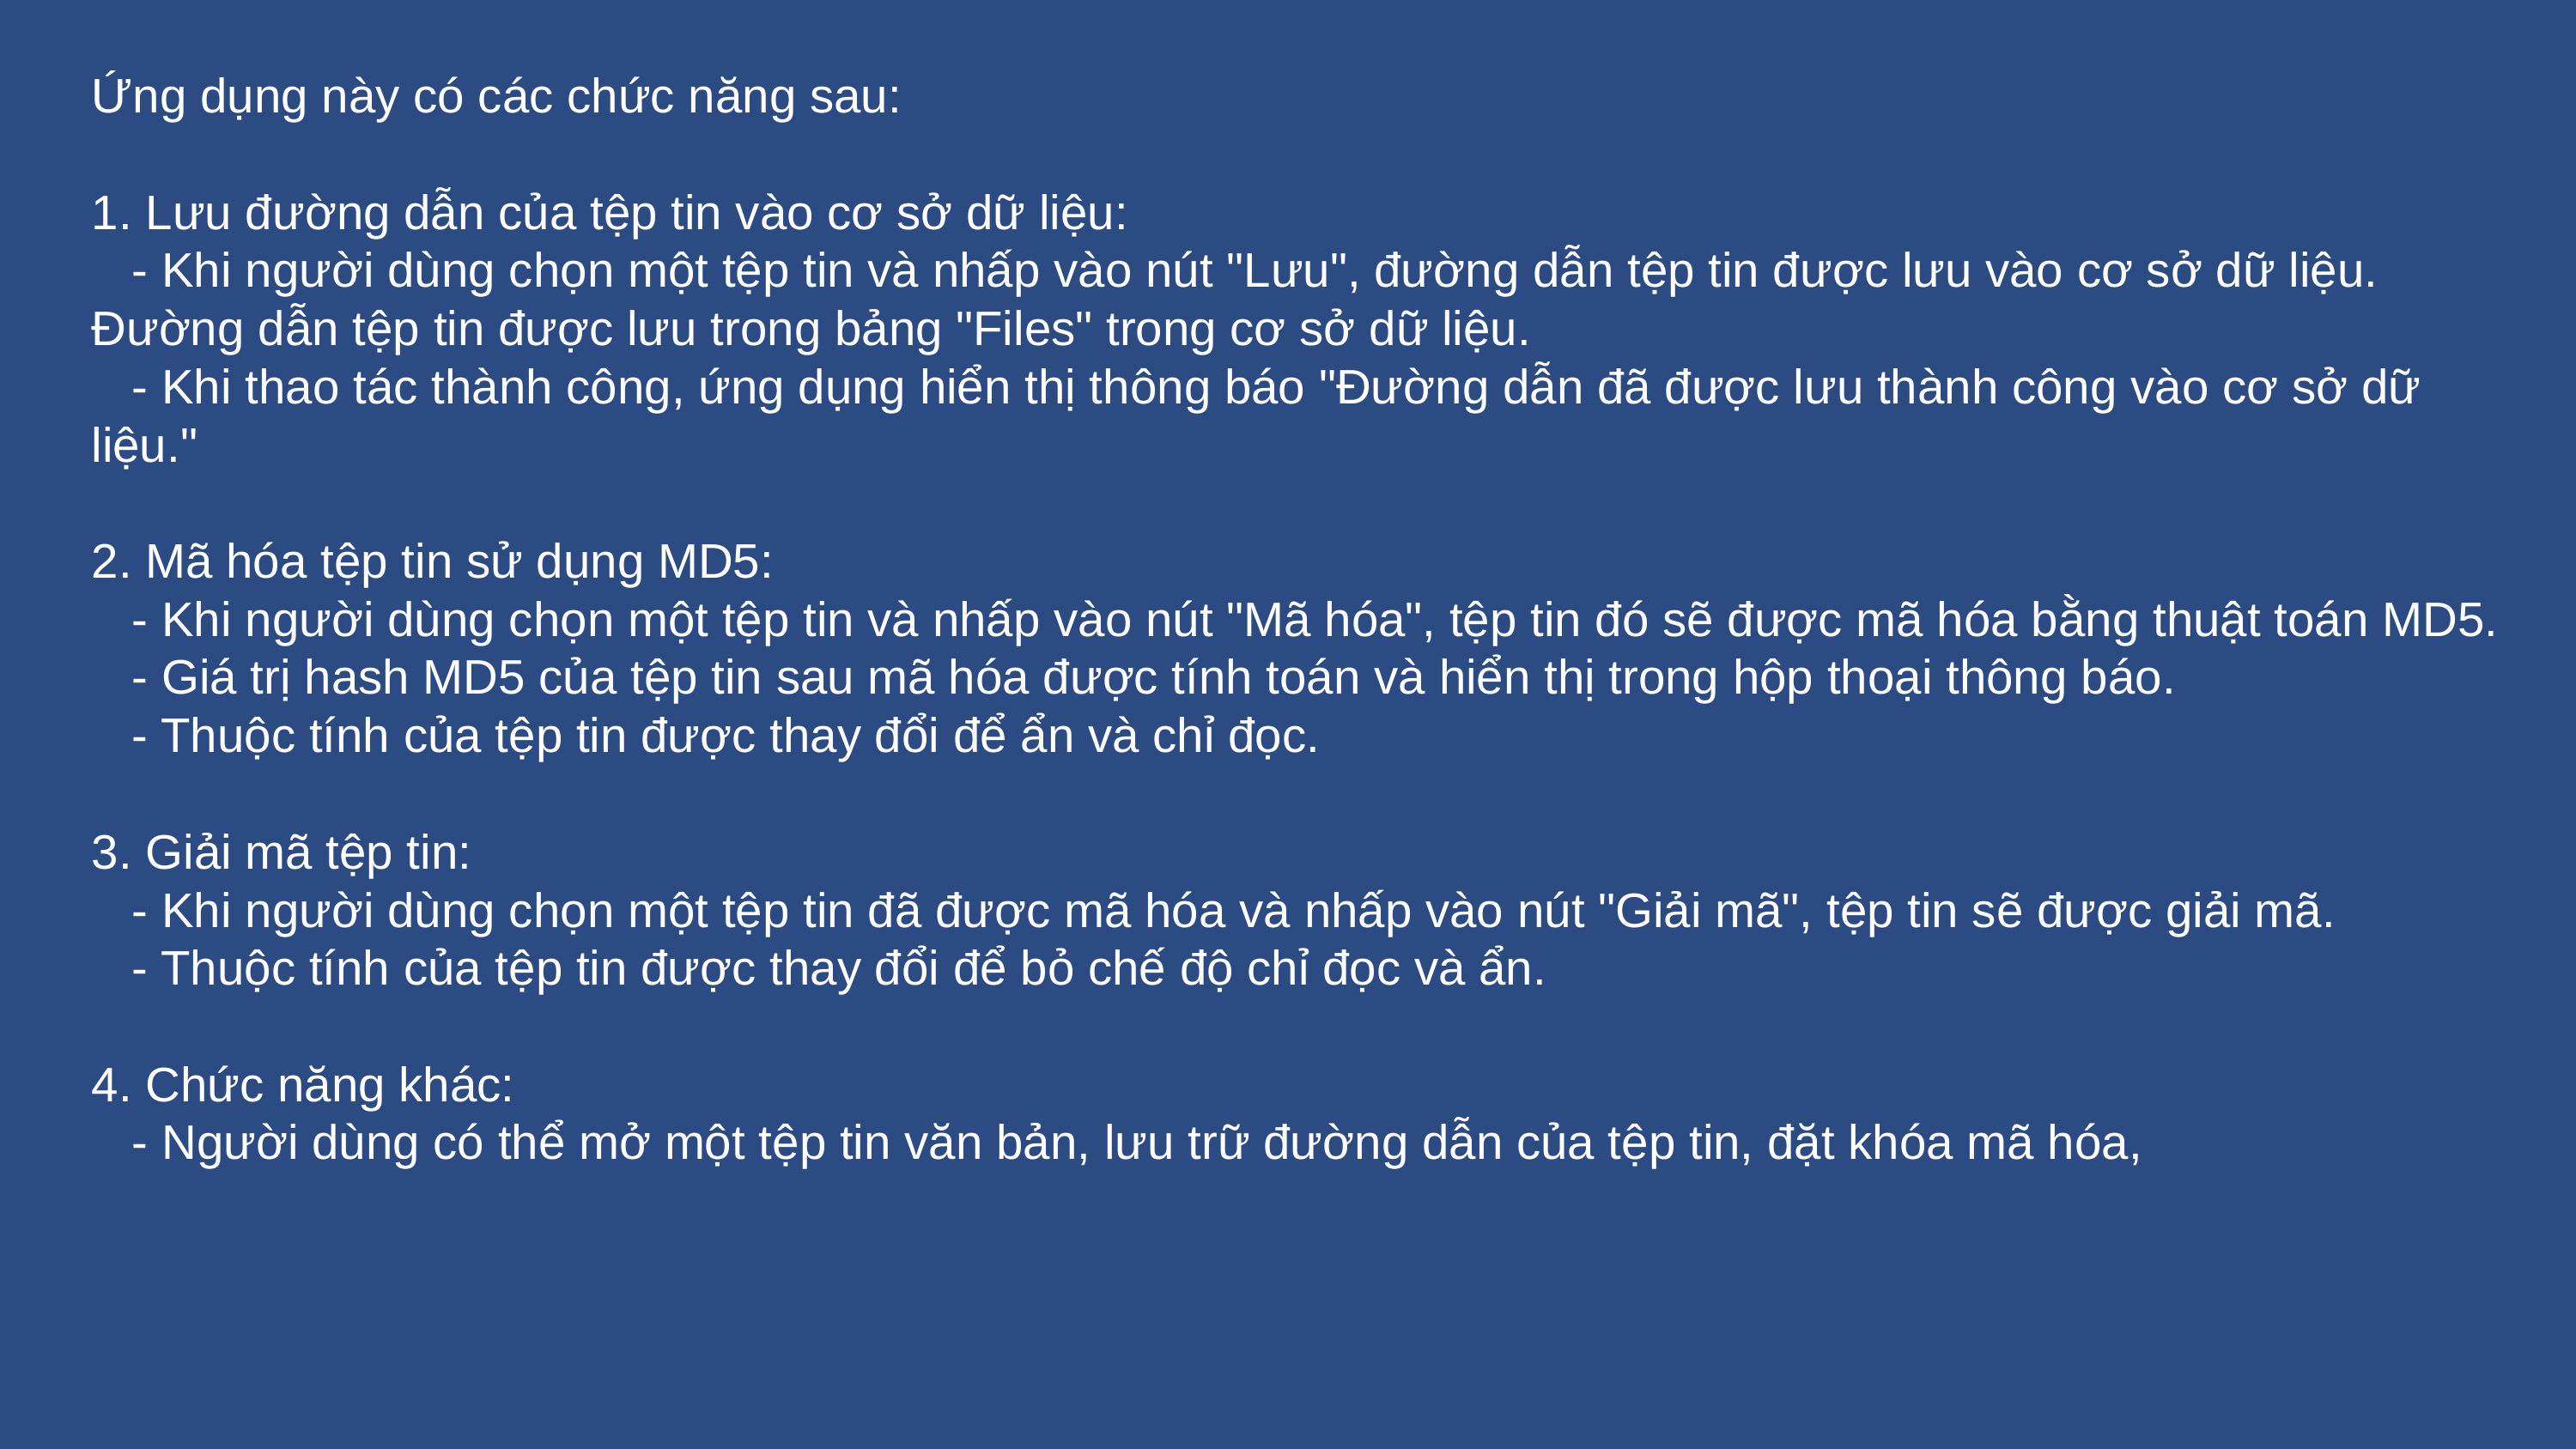

Ứng dụng này có các chức năng sau:

1. Lưu đường dẫn của tệp tin vào cơ sở dữ liệu:
   - Khi người dùng chọn một tệp tin và nhấp vào nút "Lưu", đường dẫn tệp tin được lưu vào cơ sở dữ liệu. Đường dẫn tệp tin được lưu trong bảng "Files" trong cơ sở dữ liệu.
   - Khi thao tác thành công, ứng dụng hiển thị thông báo "Đường dẫn đã được lưu thành công vào cơ sở dữ liệu."

2. Mã hóa tệp tin sử dụng MD5:
   - Khi người dùng chọn một tệp tin và nhấp vào nút "Mã hóa", tệp tin đó sẽ được mã hóa bằng thuật toán MD5.
   - Giá trị hash MD5 của tệp tin sau mã hóa được tính toán và hiển thị trong hộp thoại thông báo.
   - Thuộc tính của tệp tin được thay đổi để ẩn và chỉ đọc.

3. Giải mã tệp tin:
   - Khi người dùng chọn một tệp tin đã được mã hóa và nhấp vào nút "Giải mã", tệp tin sẽ được giải mã.
   - Thuộc tính của tệp tin được thay đổi để bỏ chế độ chỉ đọc và ẩn.

4. Chức năng khác:
   - Người dùng có thể mở một tệp tin văn bản, lưu trữ đường dẫn của tệp tin, đặt khóa mã hóa,